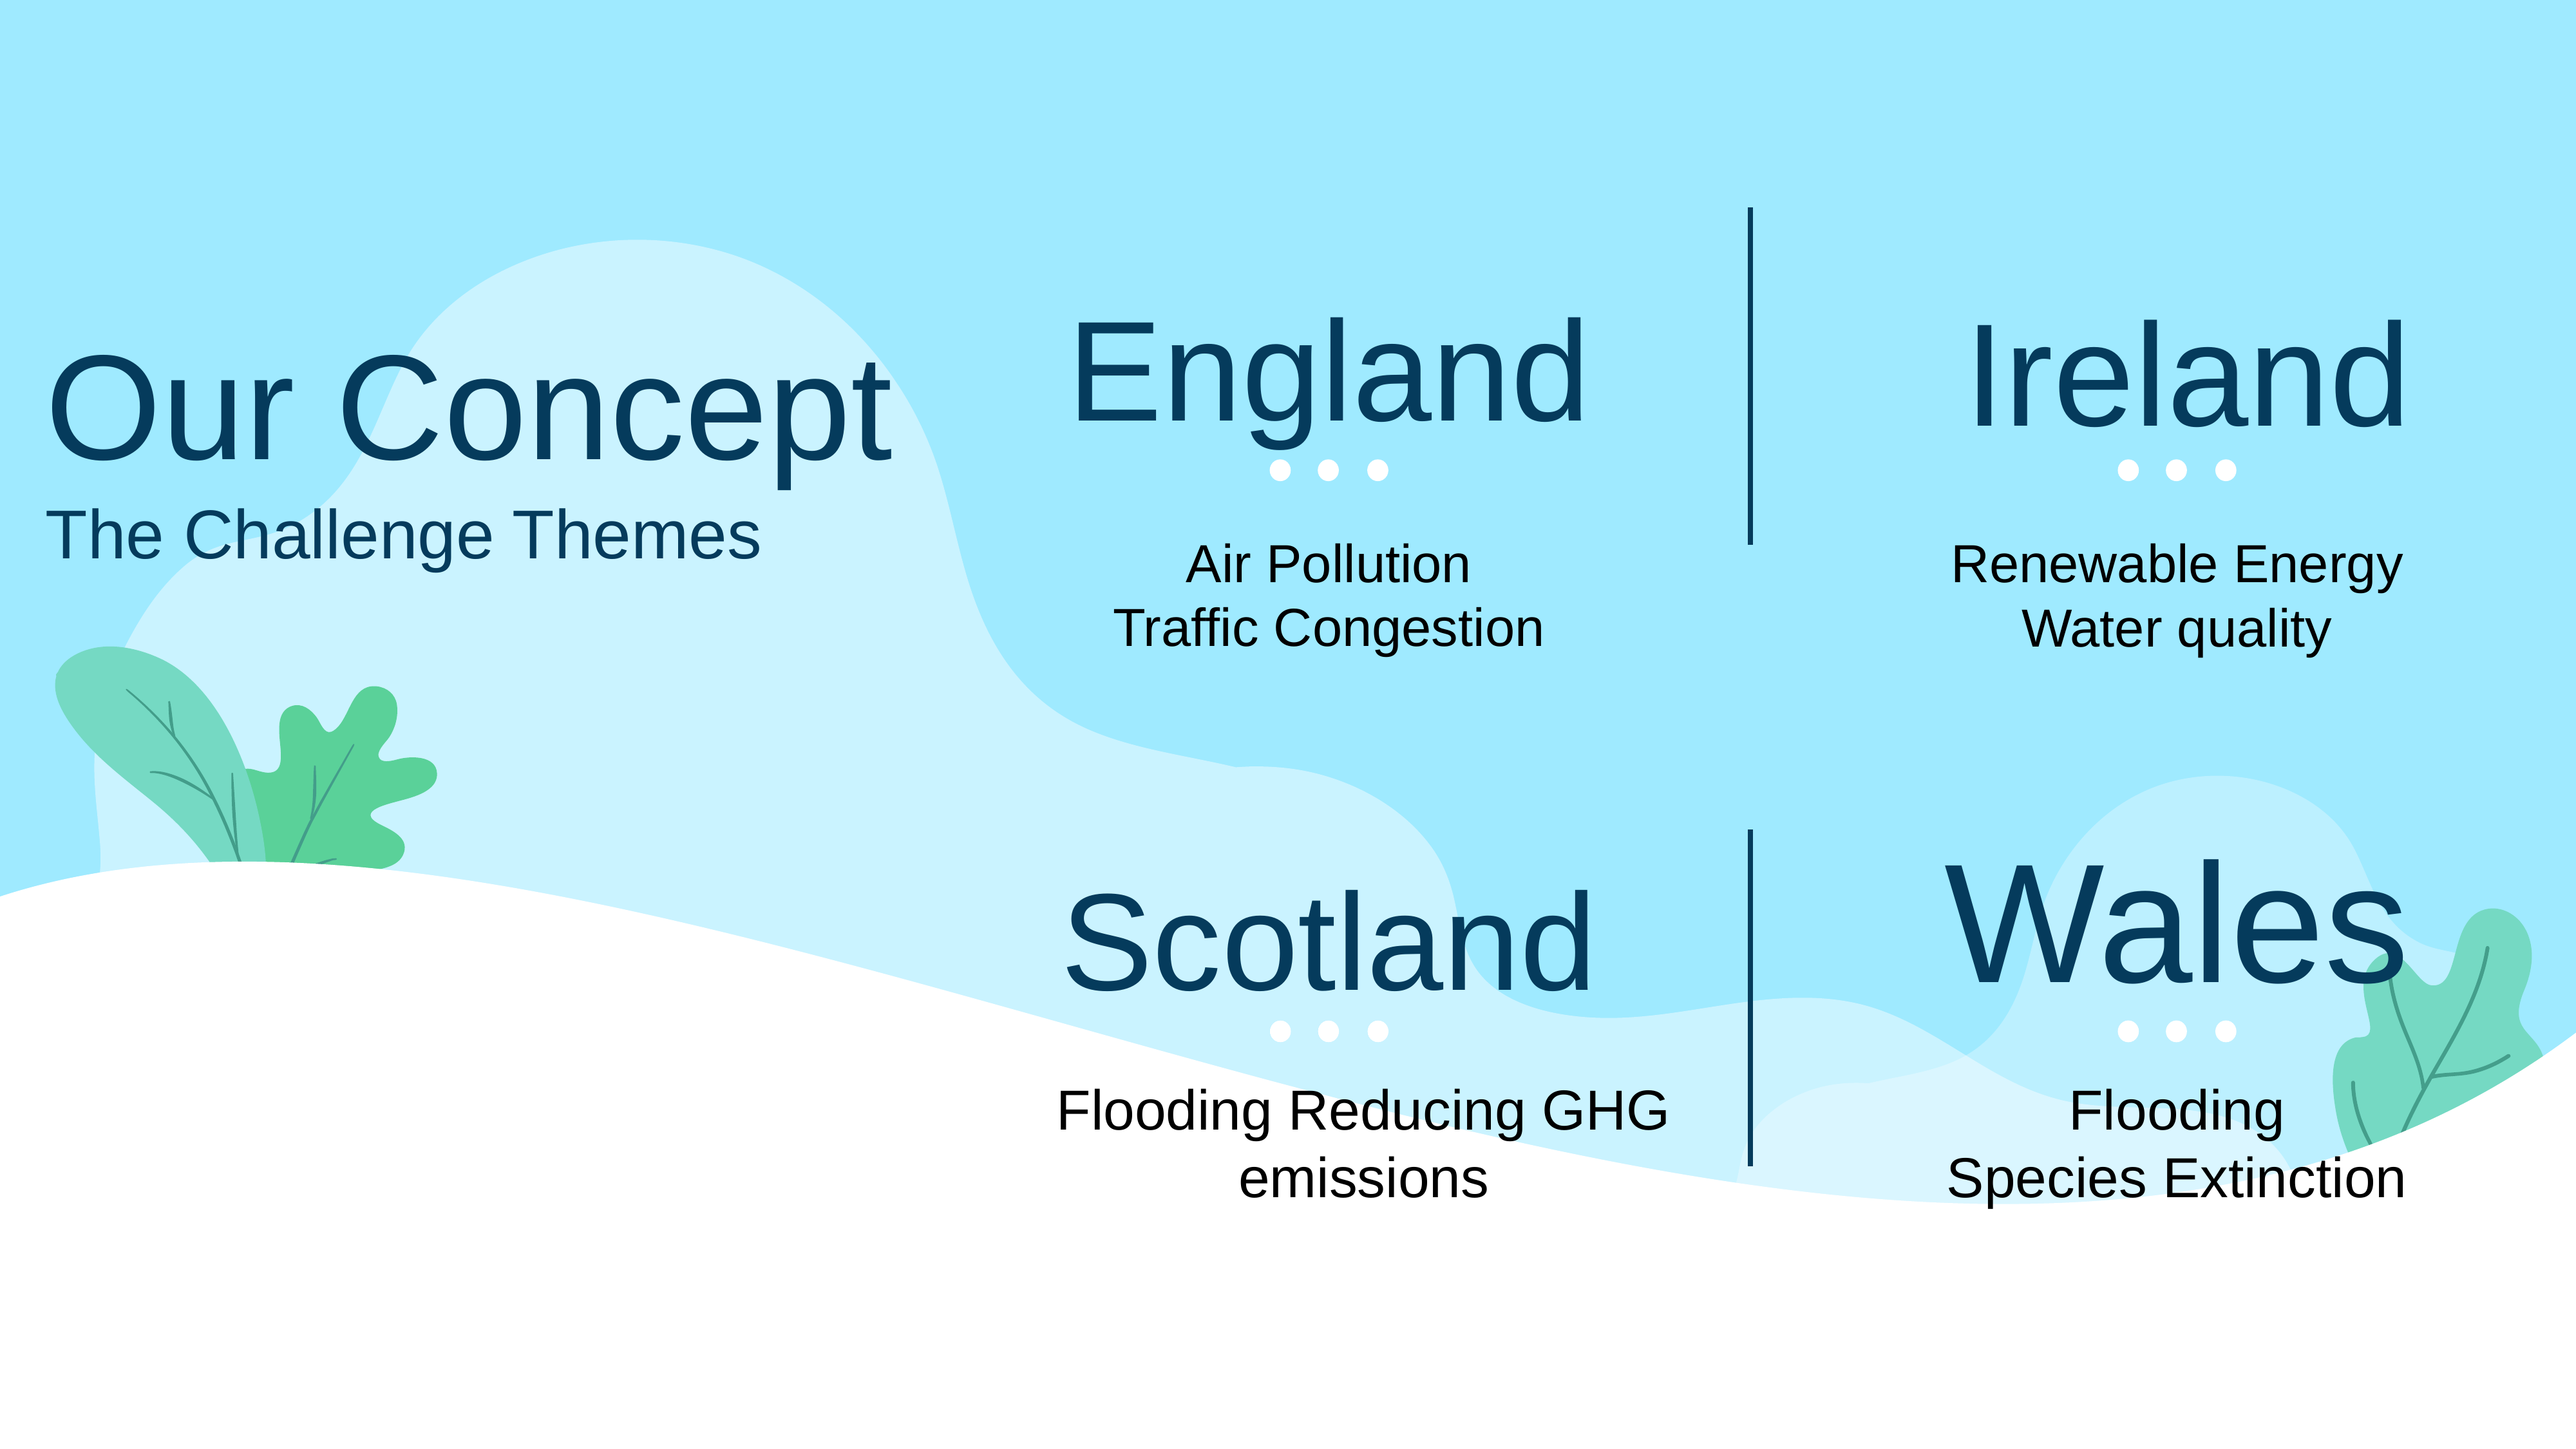

England
Our Concept
The Challenge Themes
Ireland

Air Pollution
Traffic Congestion
Renewable Energy
Water quality
Scotland
Wales

Flooding Reducing GHG emissions
Flooding
Species Extinction